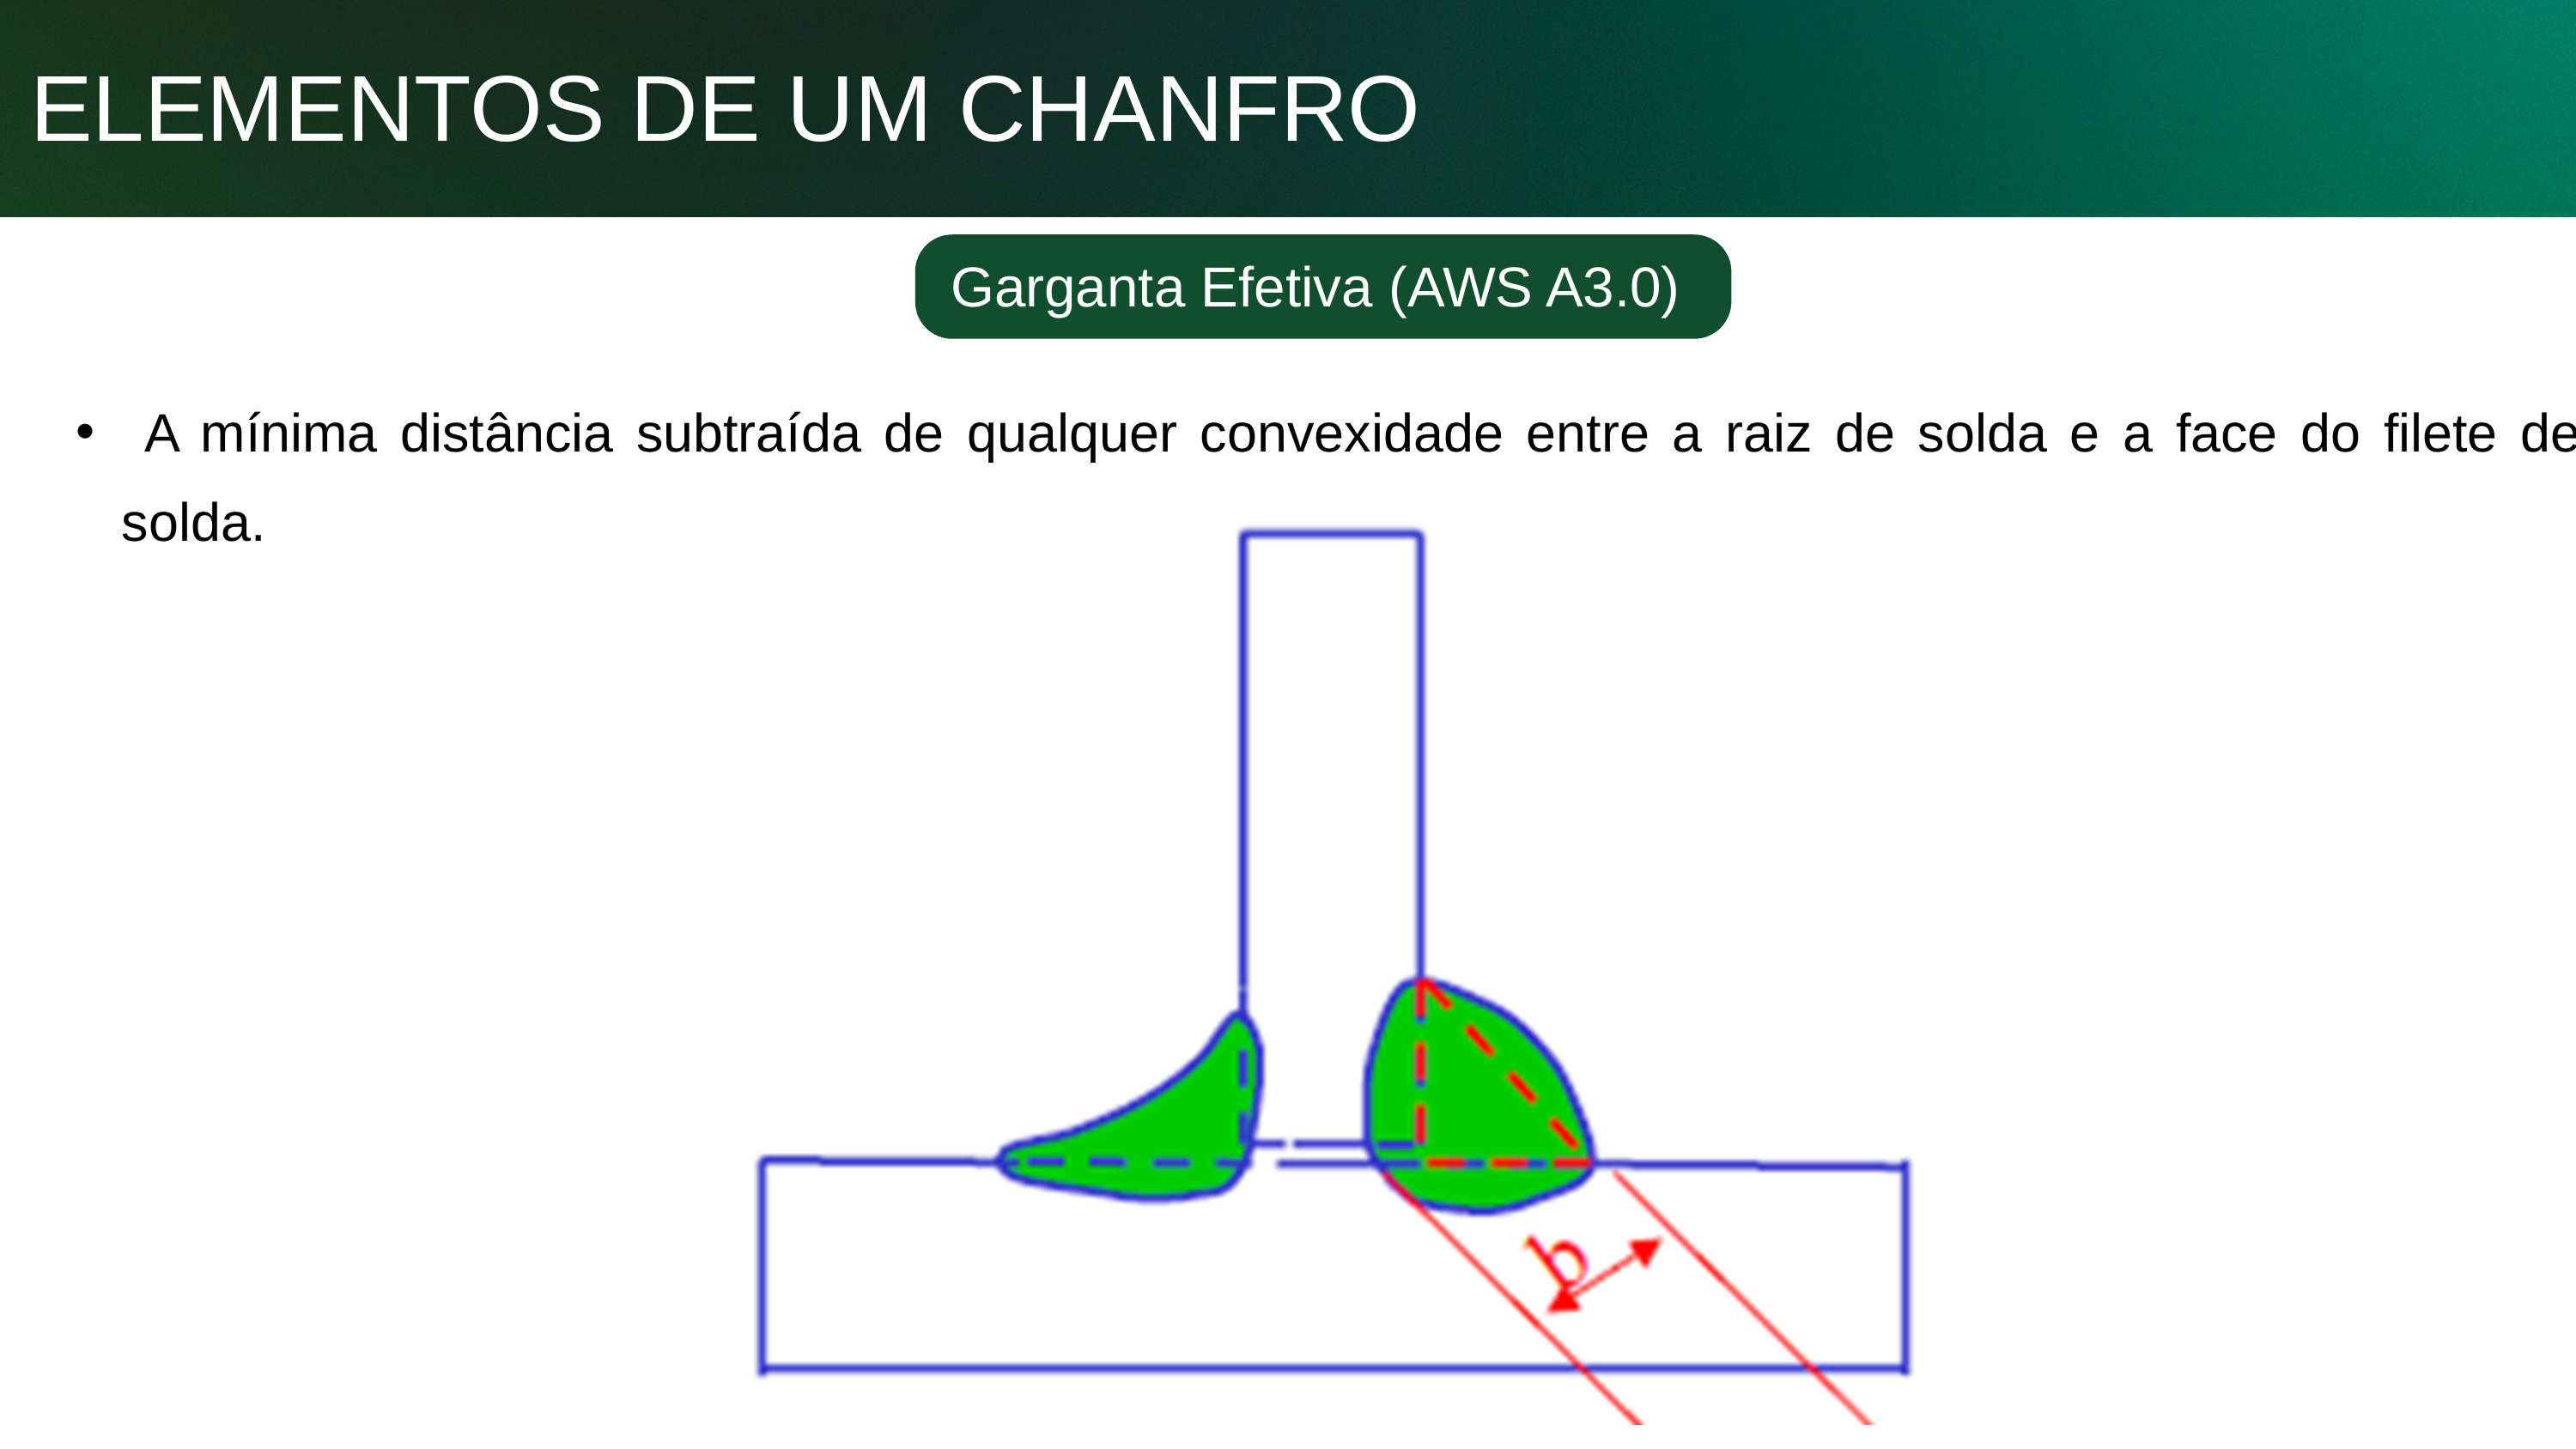

ELEMENTOS DE UM CHANFRO

Garganta Efetiva (AWS A3.0)
 A mínima distância subtraída de qualquer convexidade entre a raiz de solda e a face do filete de solda.